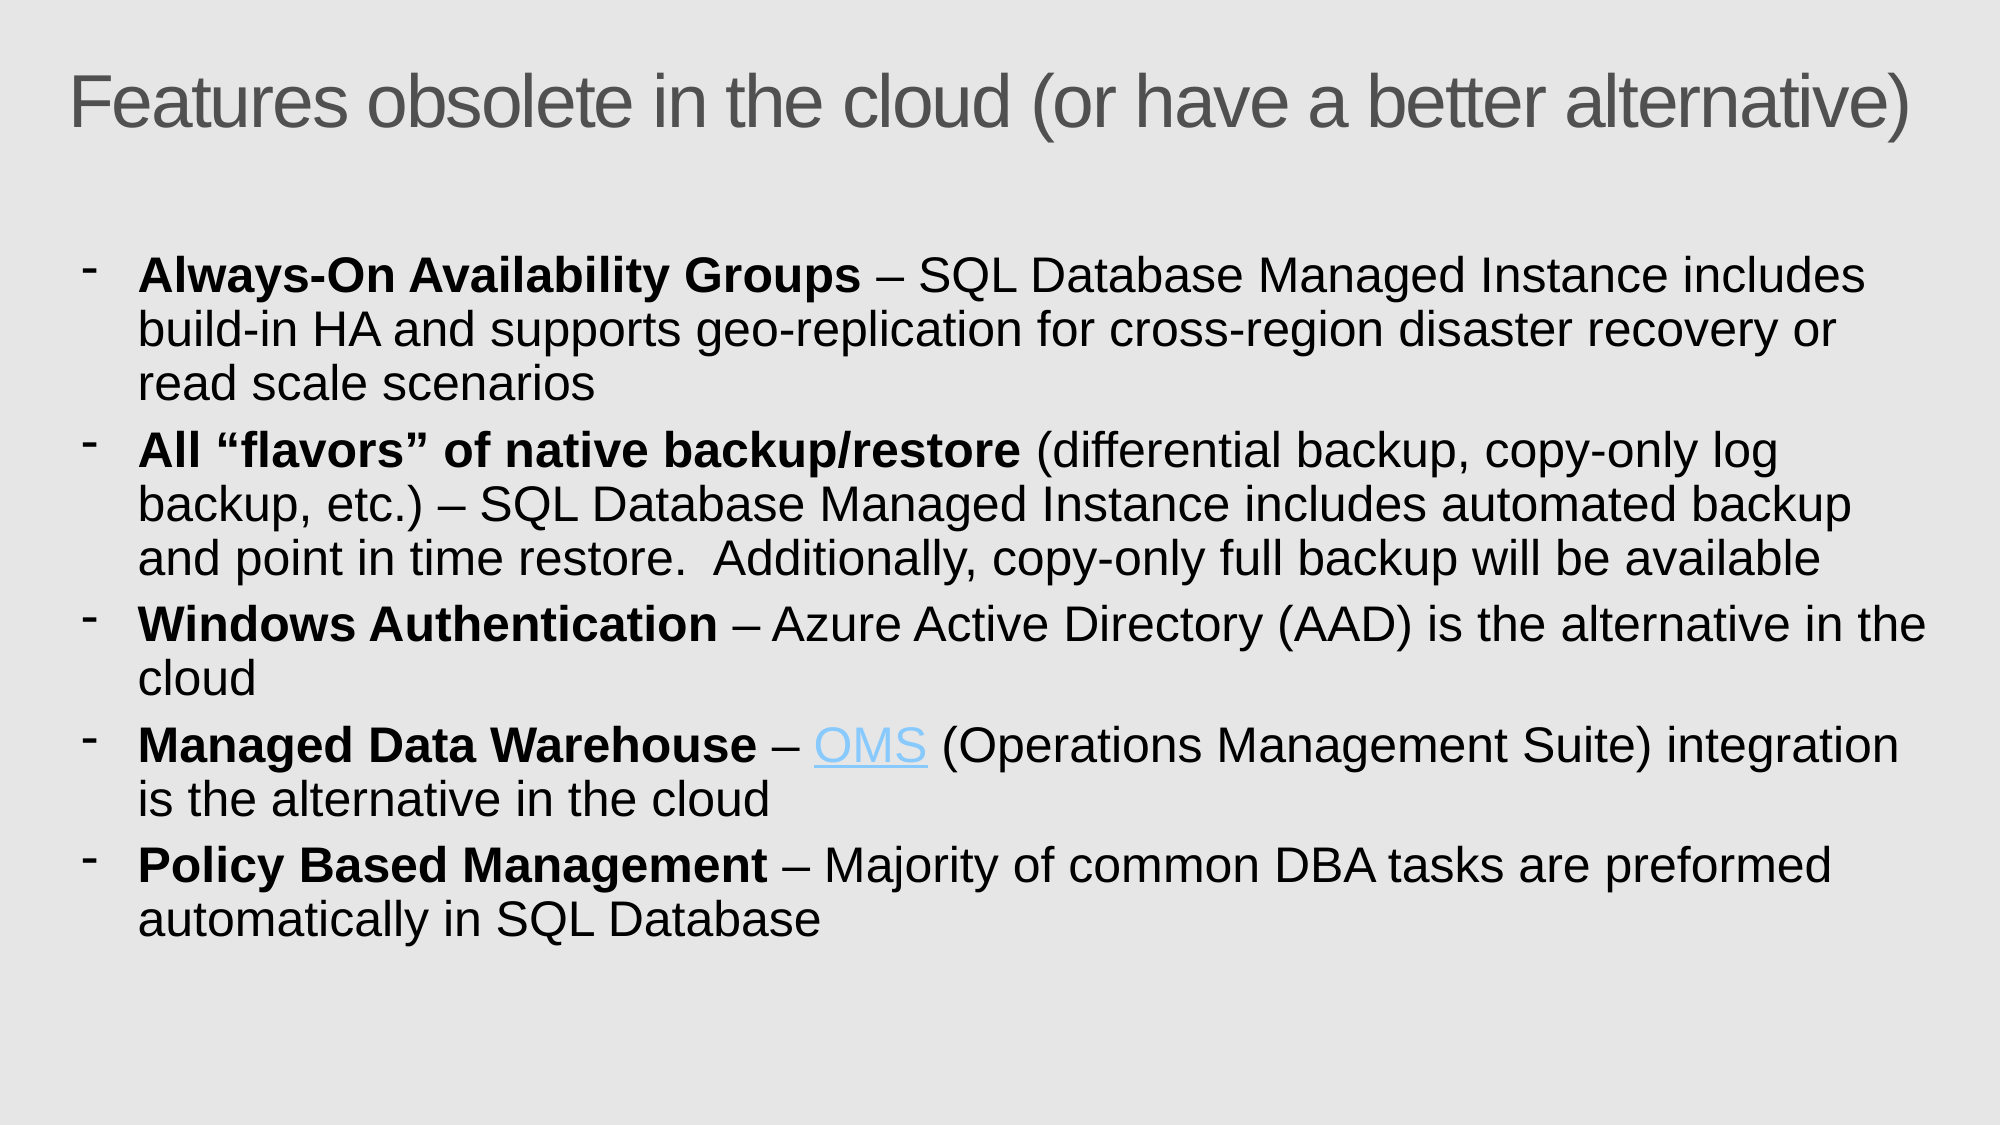

# Features obsolete in the cloud (or have a better alternative)
Always-On Availability Groups – SQL Database Managed Instance includes build-in HA and supports geo-replication for cross-region disaster recovery or read scale scenarios
All “flavors” of native backup/restore (differential backup, copy-only log backup, etc.) – SQL Database Managed Instance includes automated backup and point in time restore.  Additionally, copy-only full backup will be available
Windows Authentication – Azure Active Directory (AAD) is the alternative in the cloud
Managed Data Warehouse – OMS (Operations Management Suite) integration is the alternative in the cloud
Policy Based Management – Majority of common DBA tasks are preformed automatically in SQL Database